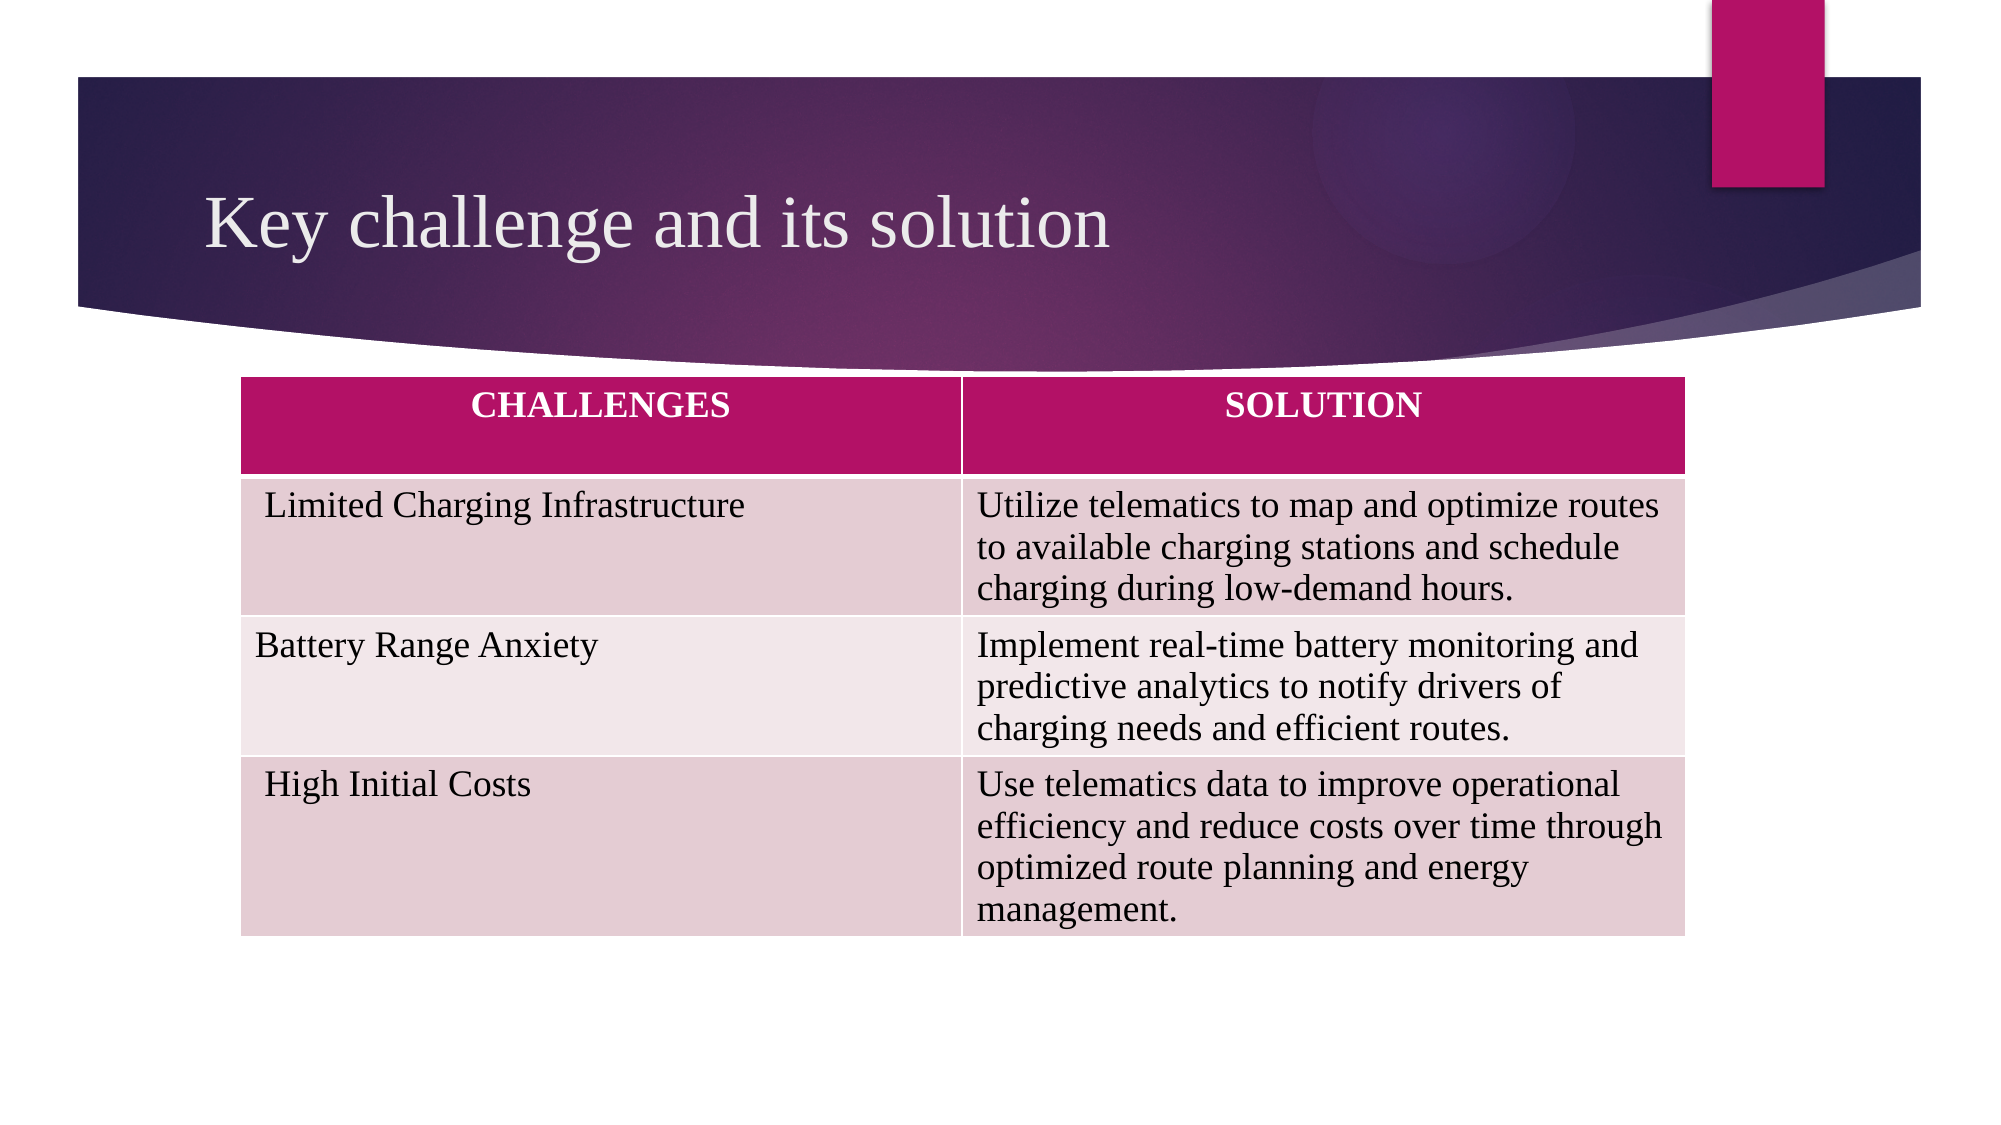

# Key challenge and its solution
| CHALLENGES | SOLUTION |
| --- | --- |
| Limited Charging Infrastructure | Utilize telematics to map and optimize routes to available charging stations and schedule charging during low-demand hours. |
| Battery Range Anxiety | Implement real-time battery monitoring and predictive analytics to notify drivers of charging needs and efficient routes. |
| High Initial Costs | Use telematics data to improve operational efficiency and reduce costs over time through optimized route planning and energy management. |